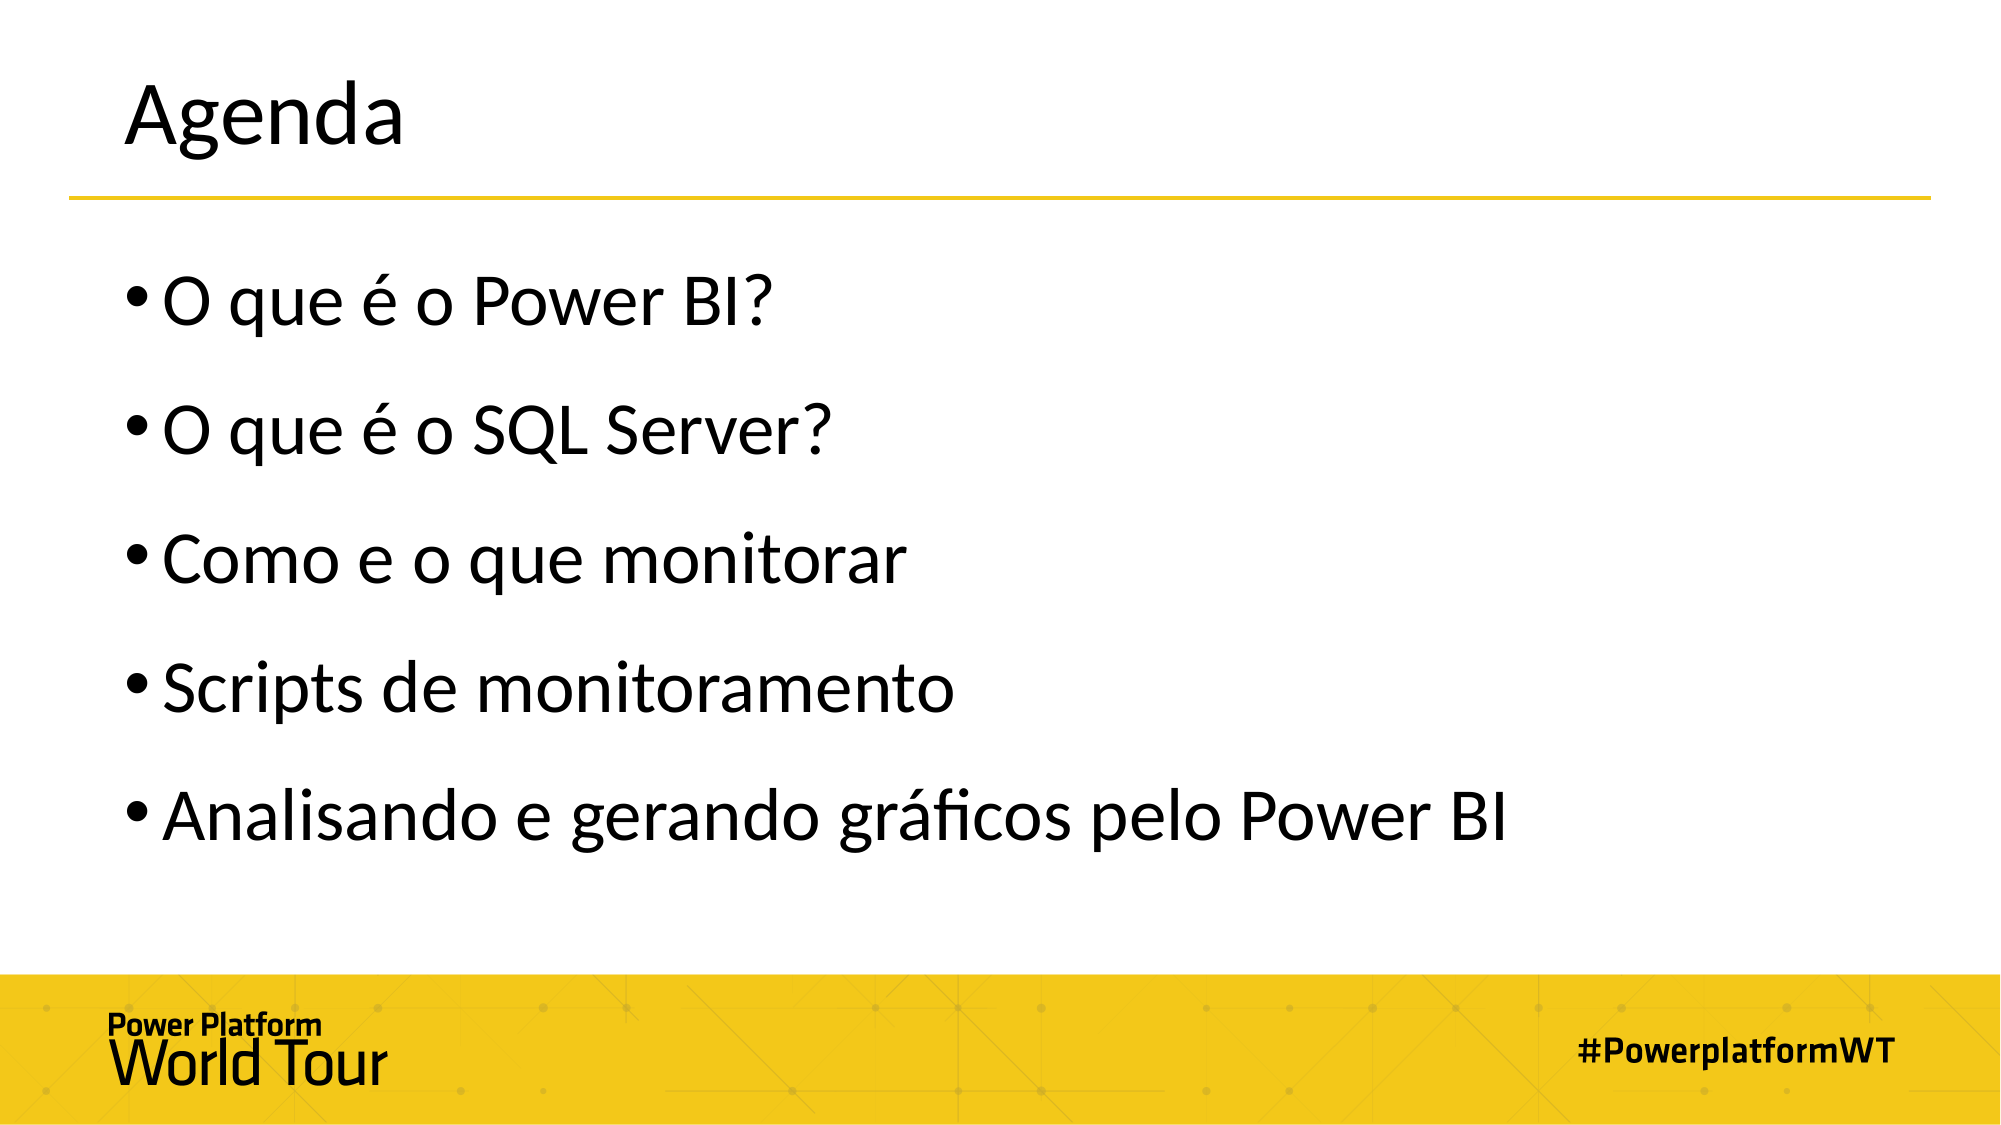

# Agenda
O que é o Power BI?
O que é o SQL Server?
Como e o que monitorar
Scripts de monitoramento
Analisando e gerando gráficos pelo Power BI